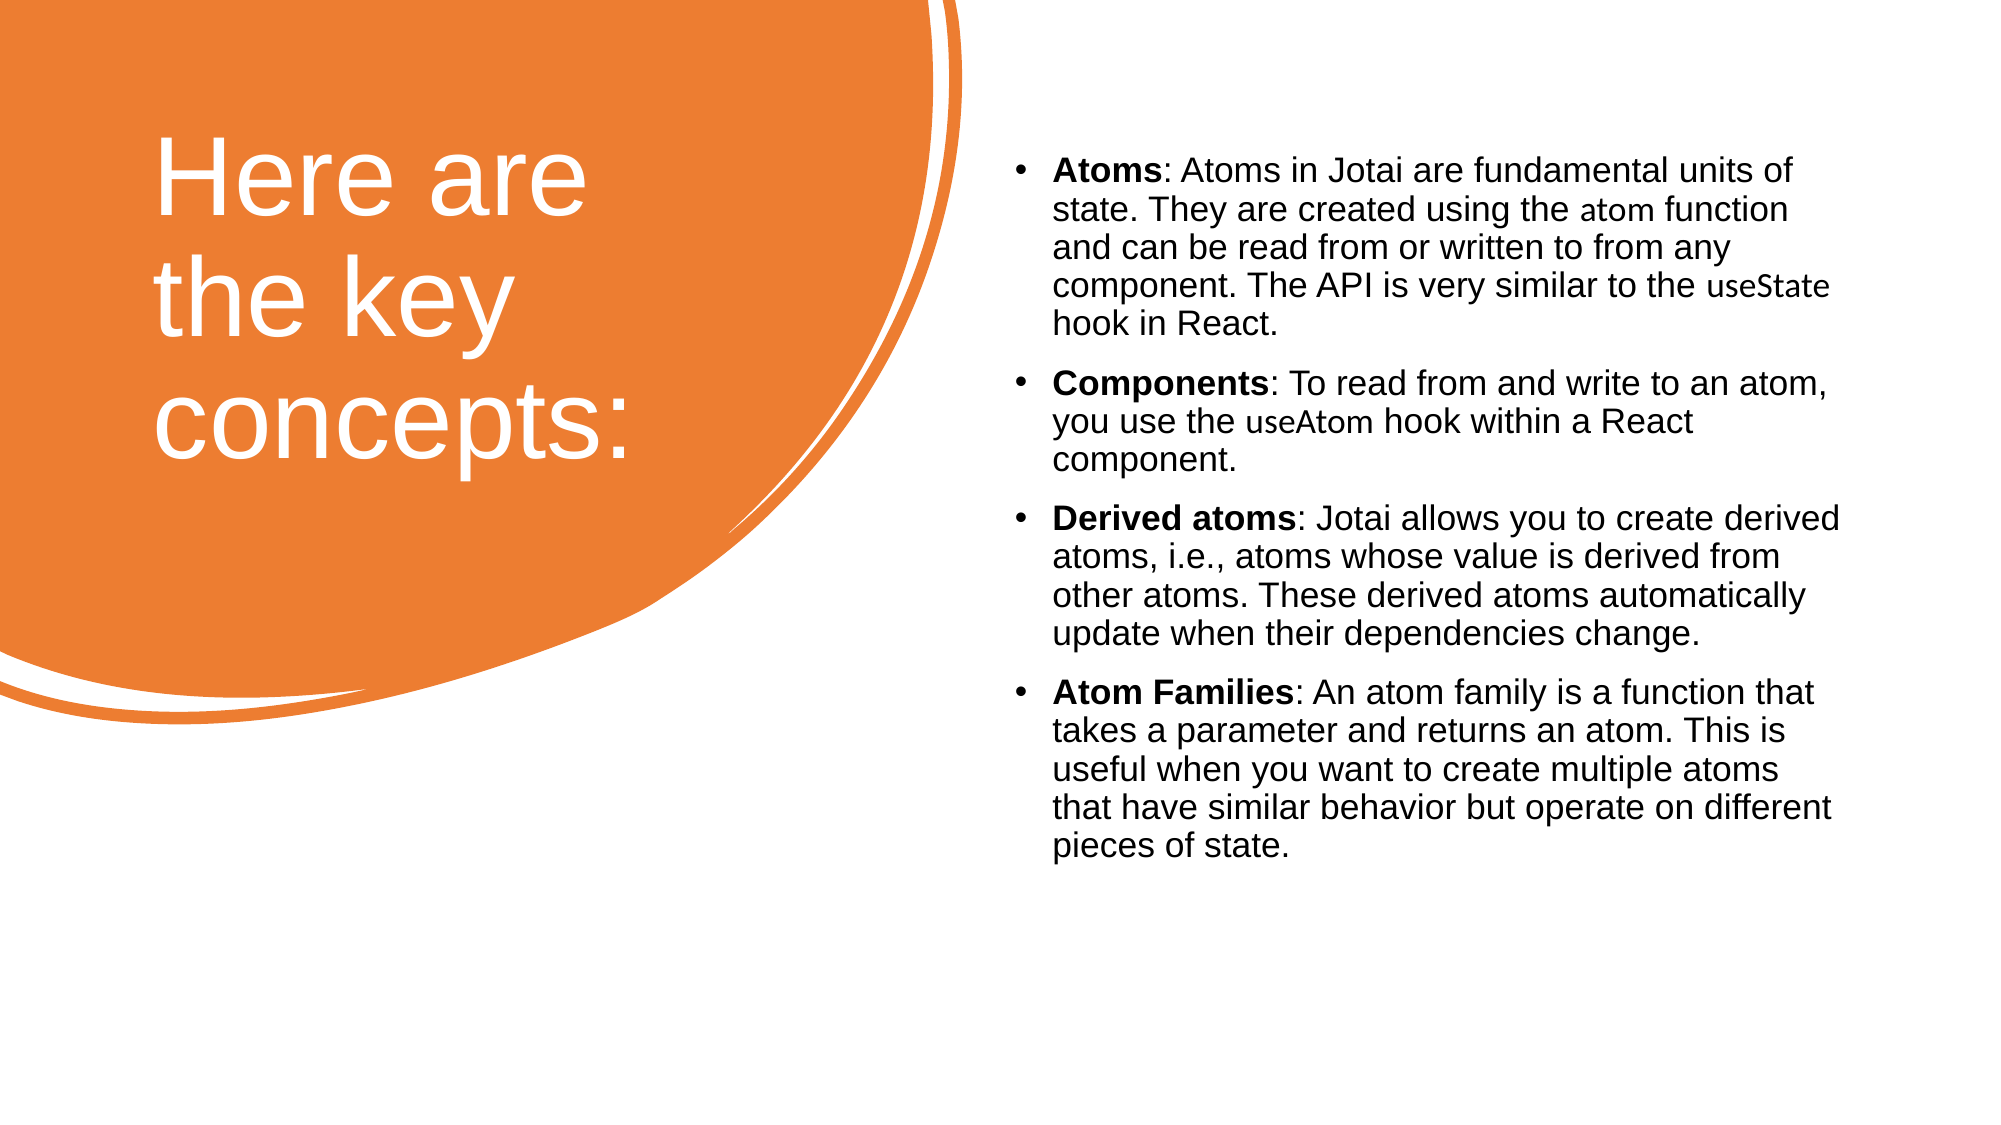

# Here are the key concepts:
Atoms: Atoms in Jotai are fundamental units of state. They are created using the atom function and can be read from or written to from any component. The API is very similar to the useState hook in React.
Components: To read from and write to an atom, you use the useAtom hook within a React component.
Derived atoms: Jotai allows you to create derived atoms, i.e., atoms whose value is derived from other atoms. These derived atoms automatically update when their dependencies change.
Atom Families: An atom family is a function that takes a parameter and returns an atom. This is useful when you want to create multiple atoms that have similar behavior but operate on different pieces of state.